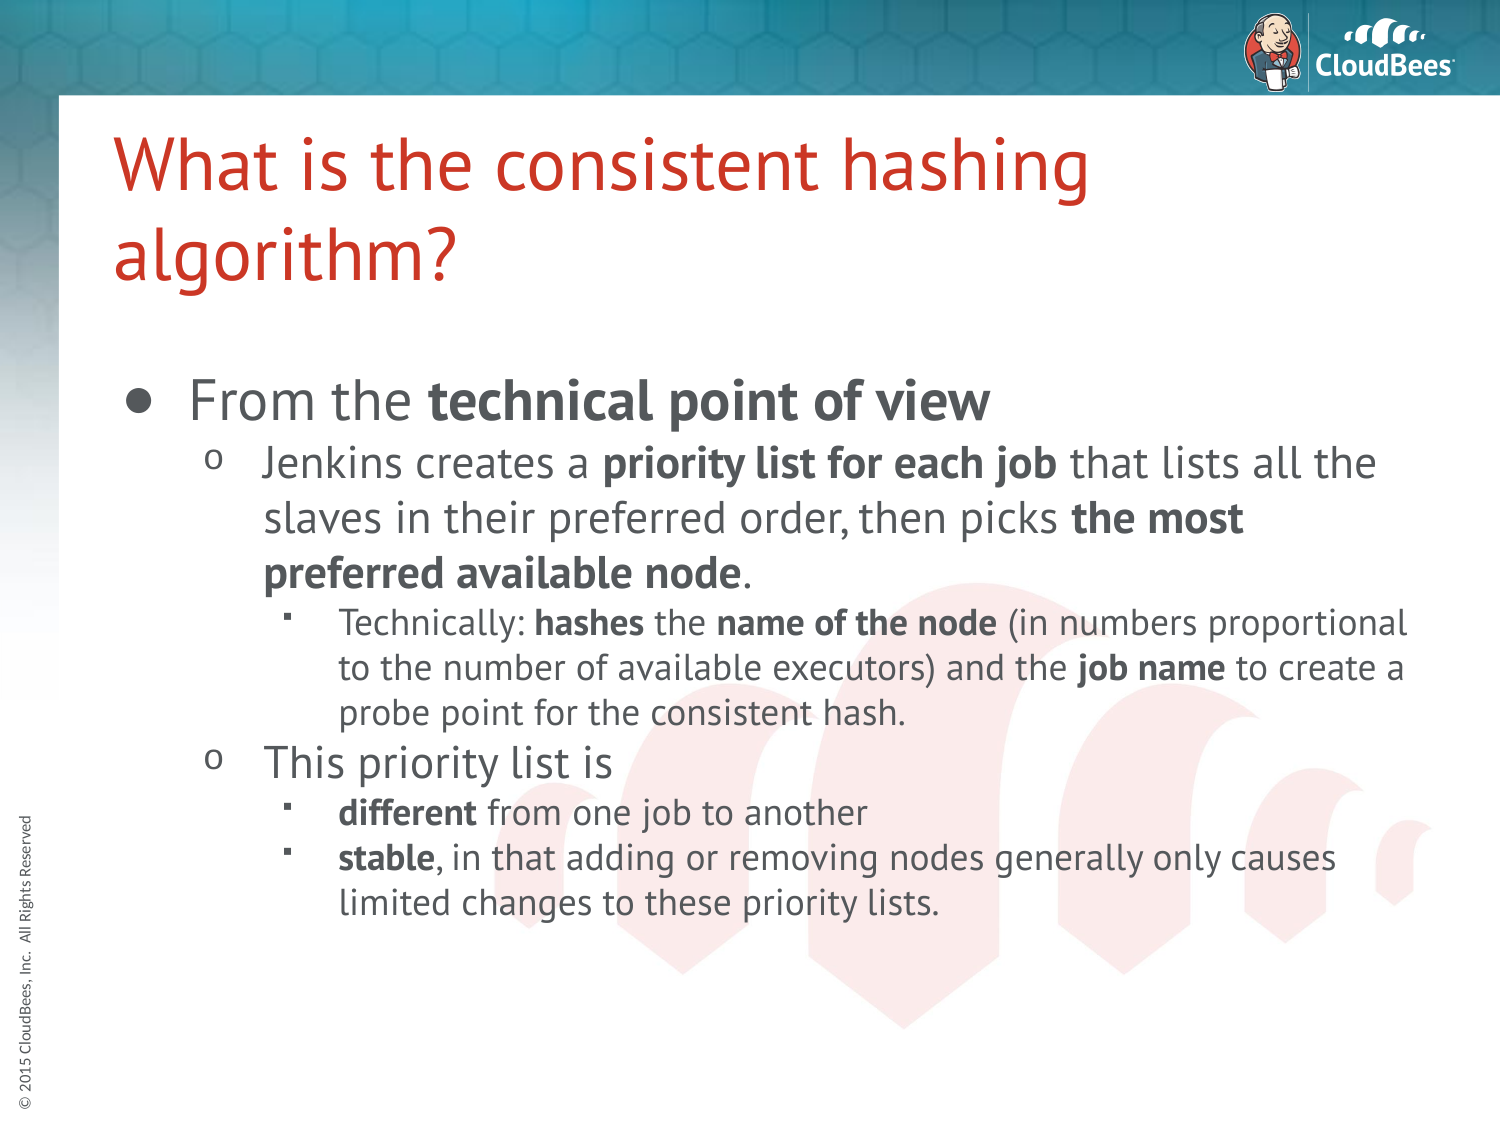

# What is the consistent hashing algorithm?

From the technical point of view
Jenkins creates a priority list for each job that lists all the slaves in their preferred order, then picks the most preferred available node.
Technically: hashes the name of the node (in numbers proportional to the number of available executors) and the job name to create a probe point for the consistent hash.
This priority list is
different from one job to another
stable, in that adding or removing nodes generally only causes limited changes to these priority lists.